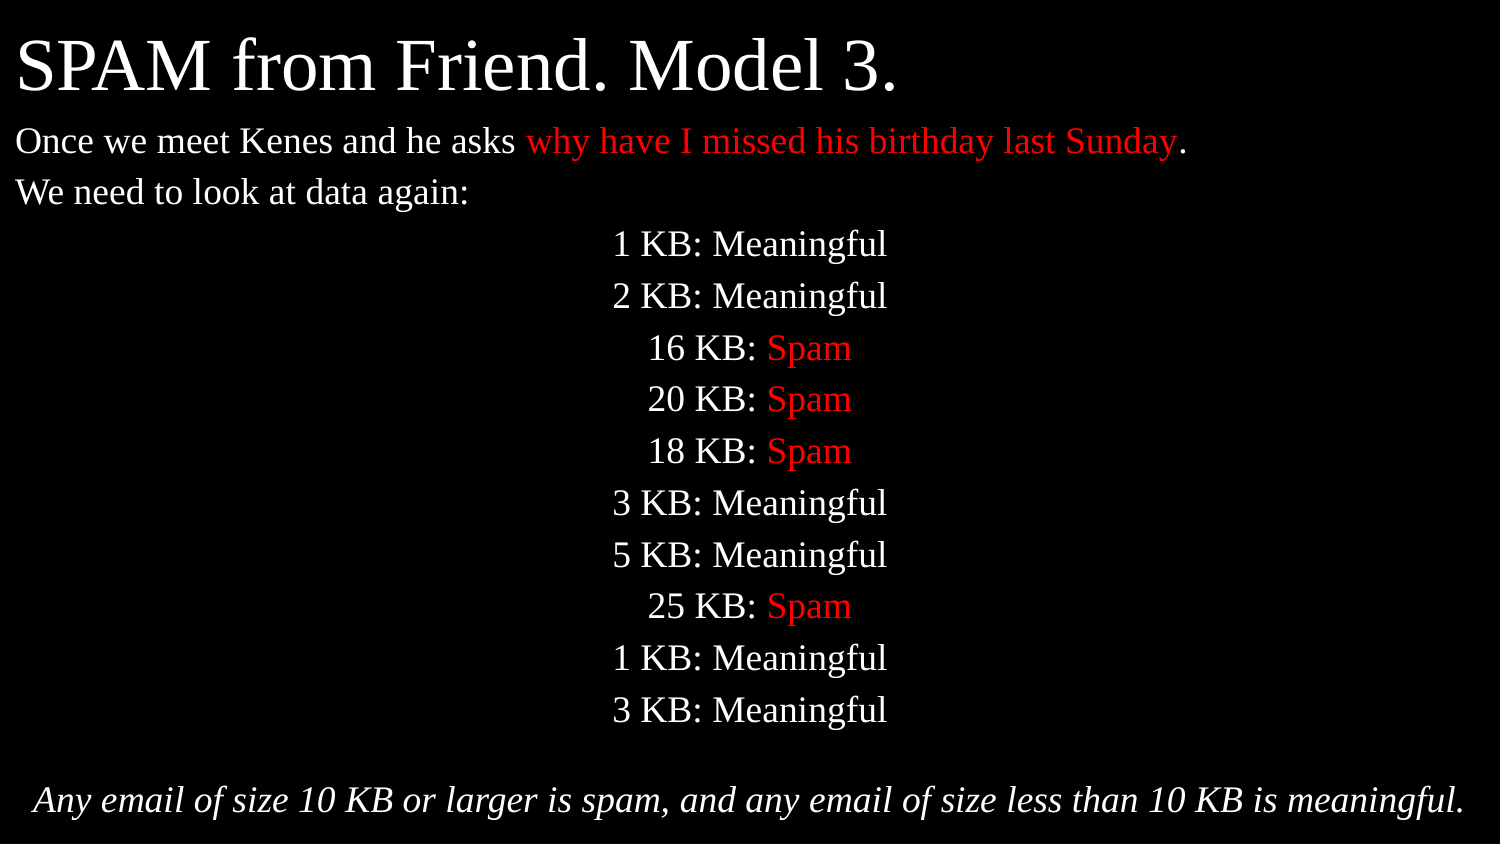

# SPAM from Friend. Model 3.
Once we meet Kenes and he asks why have I missed his birthday last Sunday.
We need to look at data again:
1 KB: Meaningful
2 KB: Meaningful
16 KB: Spam
20 KB: Spam
18 KB: Spam
3 KB: Meaningful
5 KB: Meaningful
25 KB: Spam
1 KB: Meaningful
3 KB: Meaningful

Any email of size 10 KB or larger is spam, and any email of size less than 10 KB is meaningful.